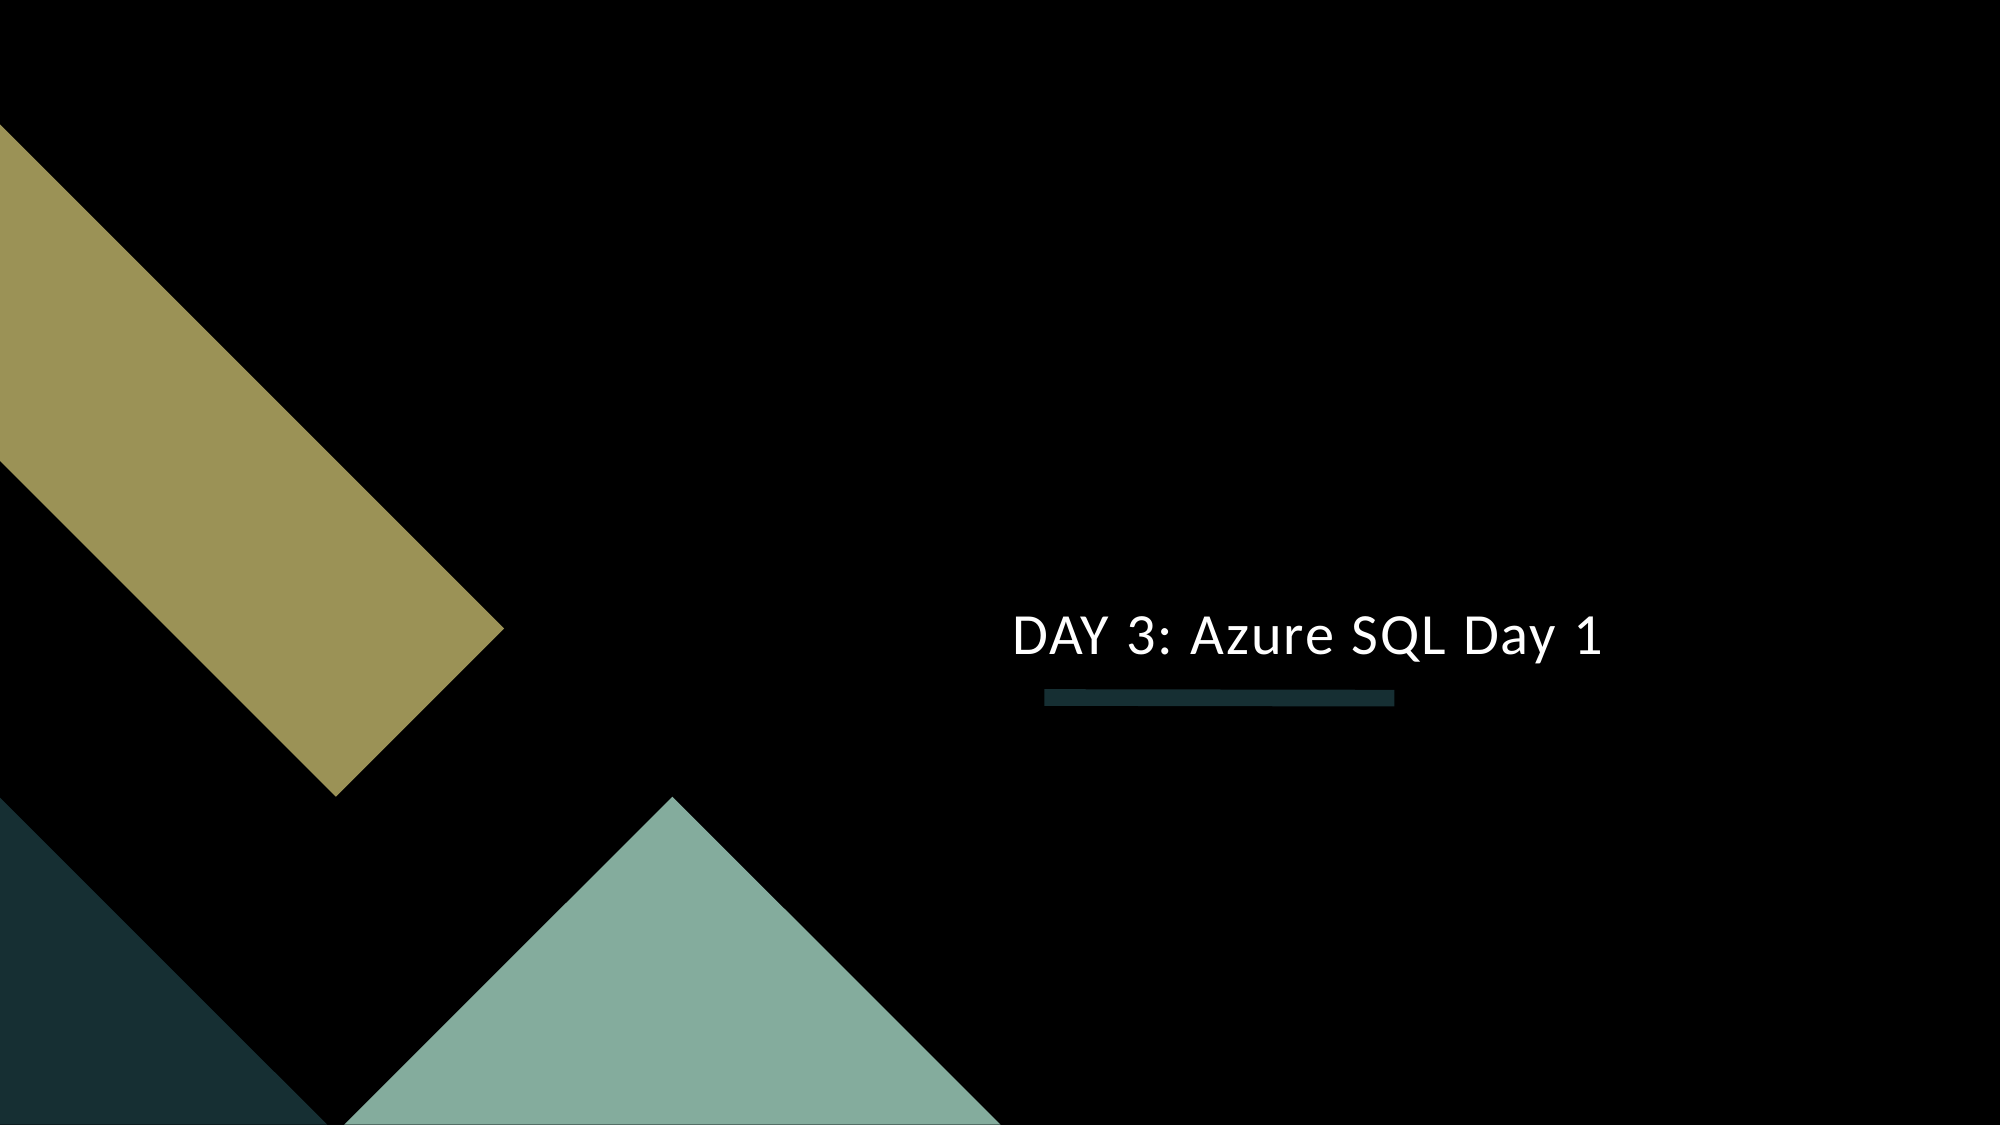

# DAY 3: Azure SQL Day 1